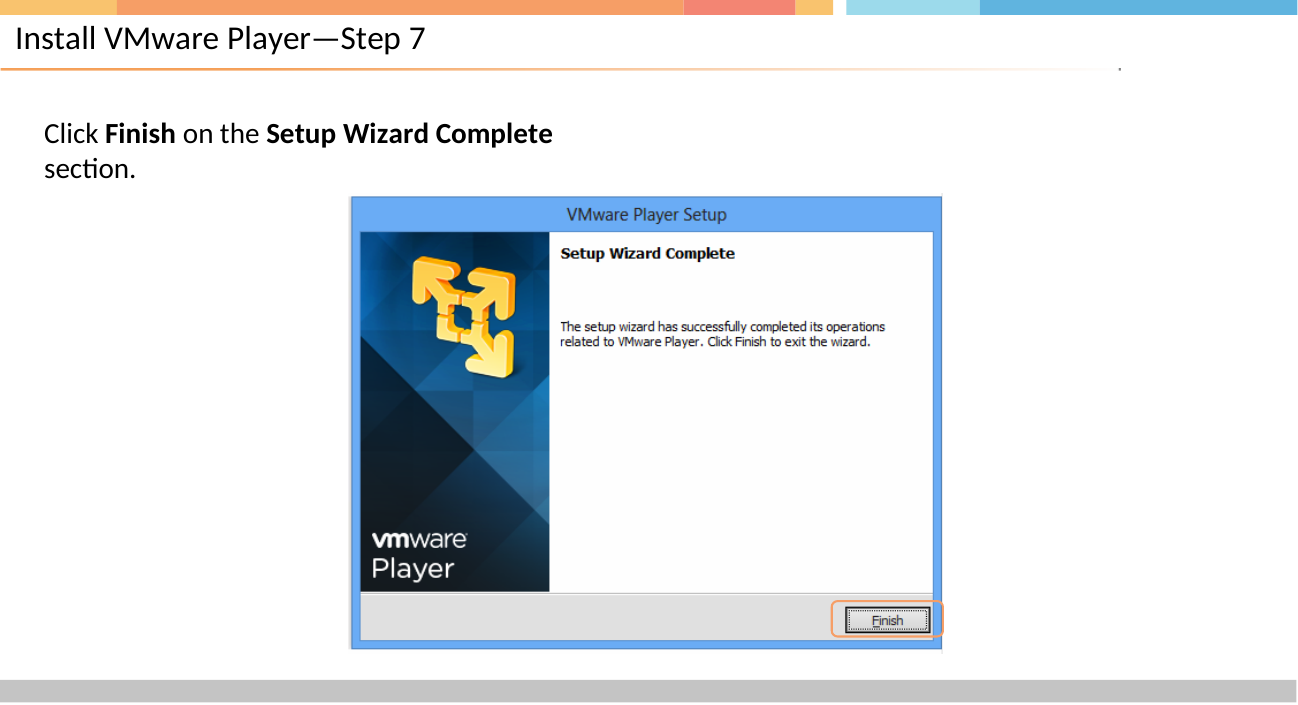

# Install VMware Player—Step 7

Click Finish on the Setup Wizard Complete section.